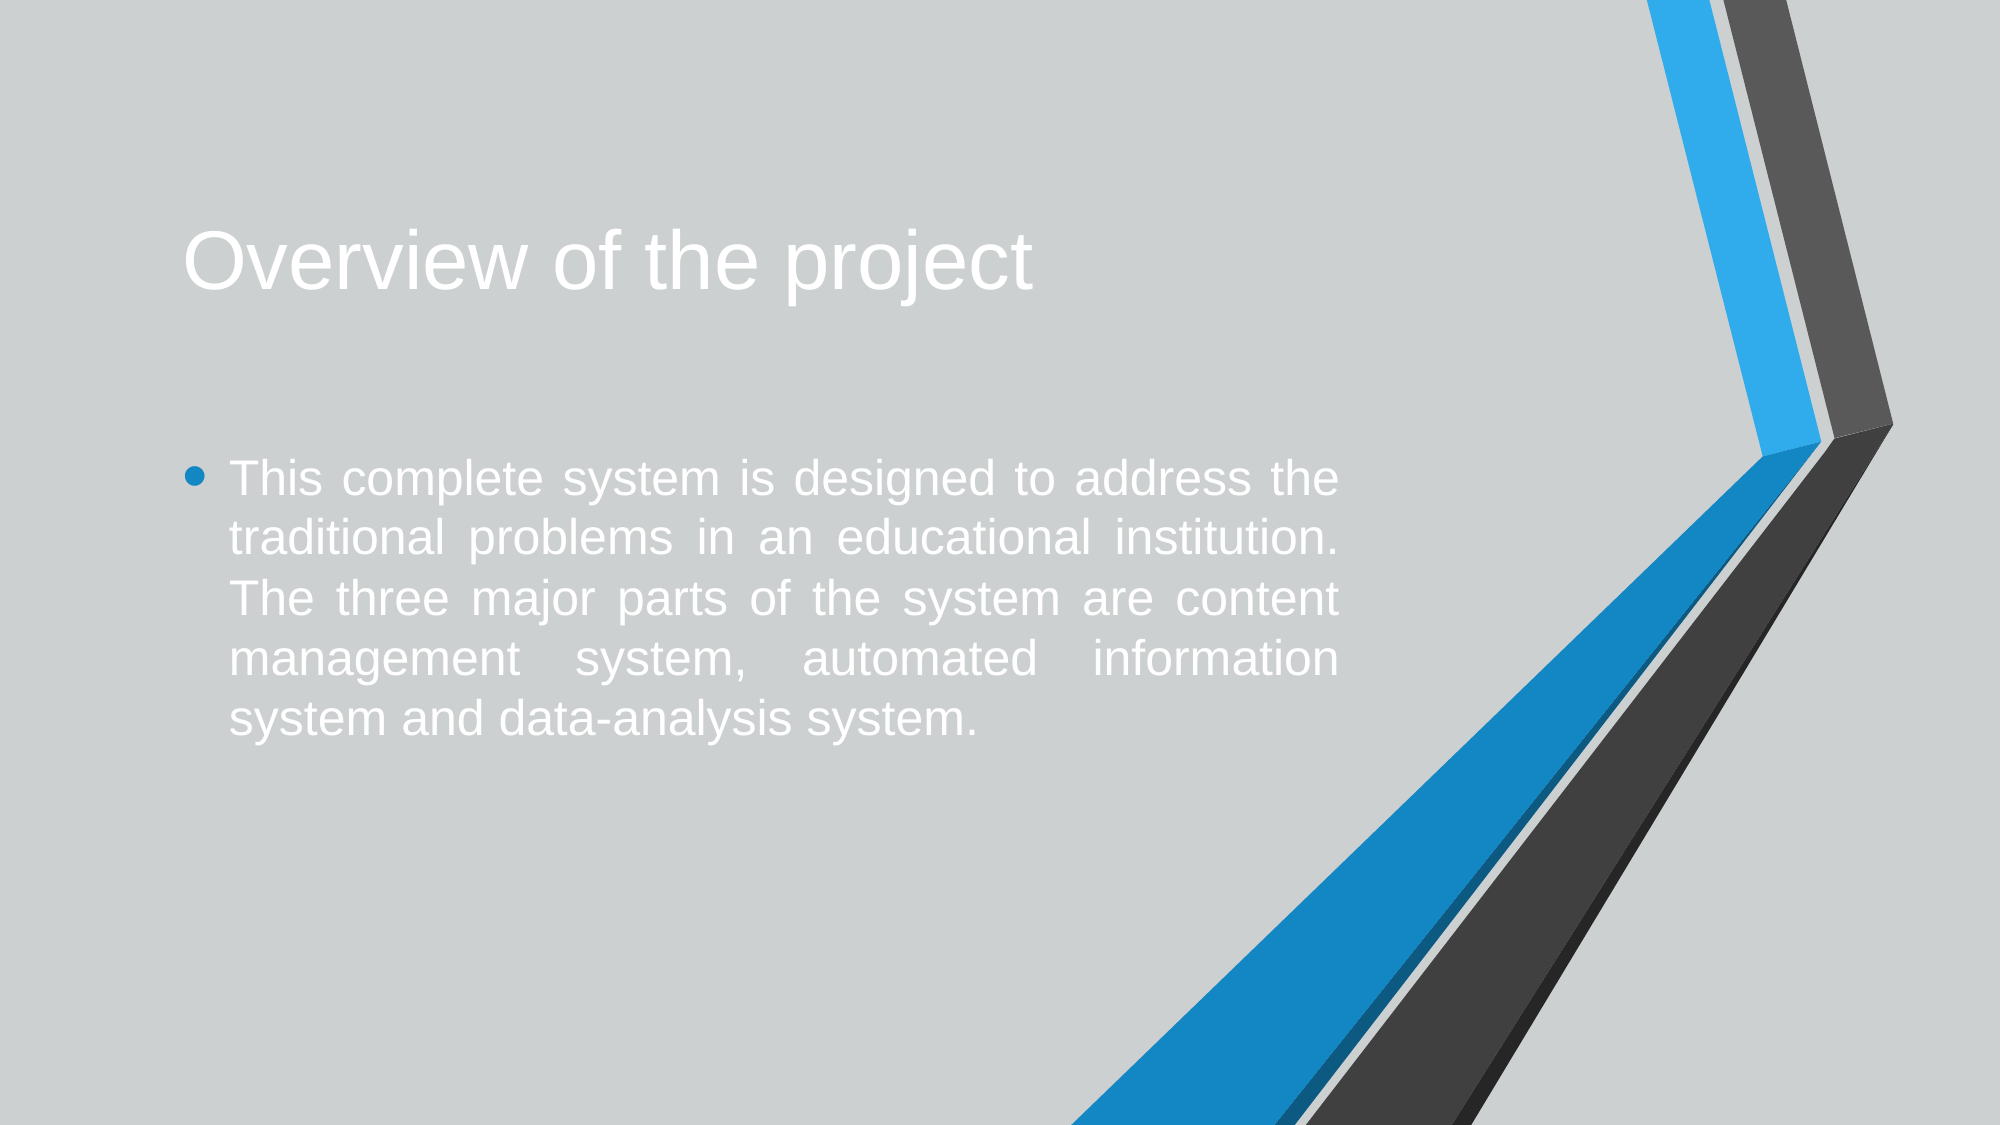

# Overview of the project
This complete system is designed to address the traditional problems in an educational institution. The three major parts of the system are content management system, automated information system and data-analysis system.